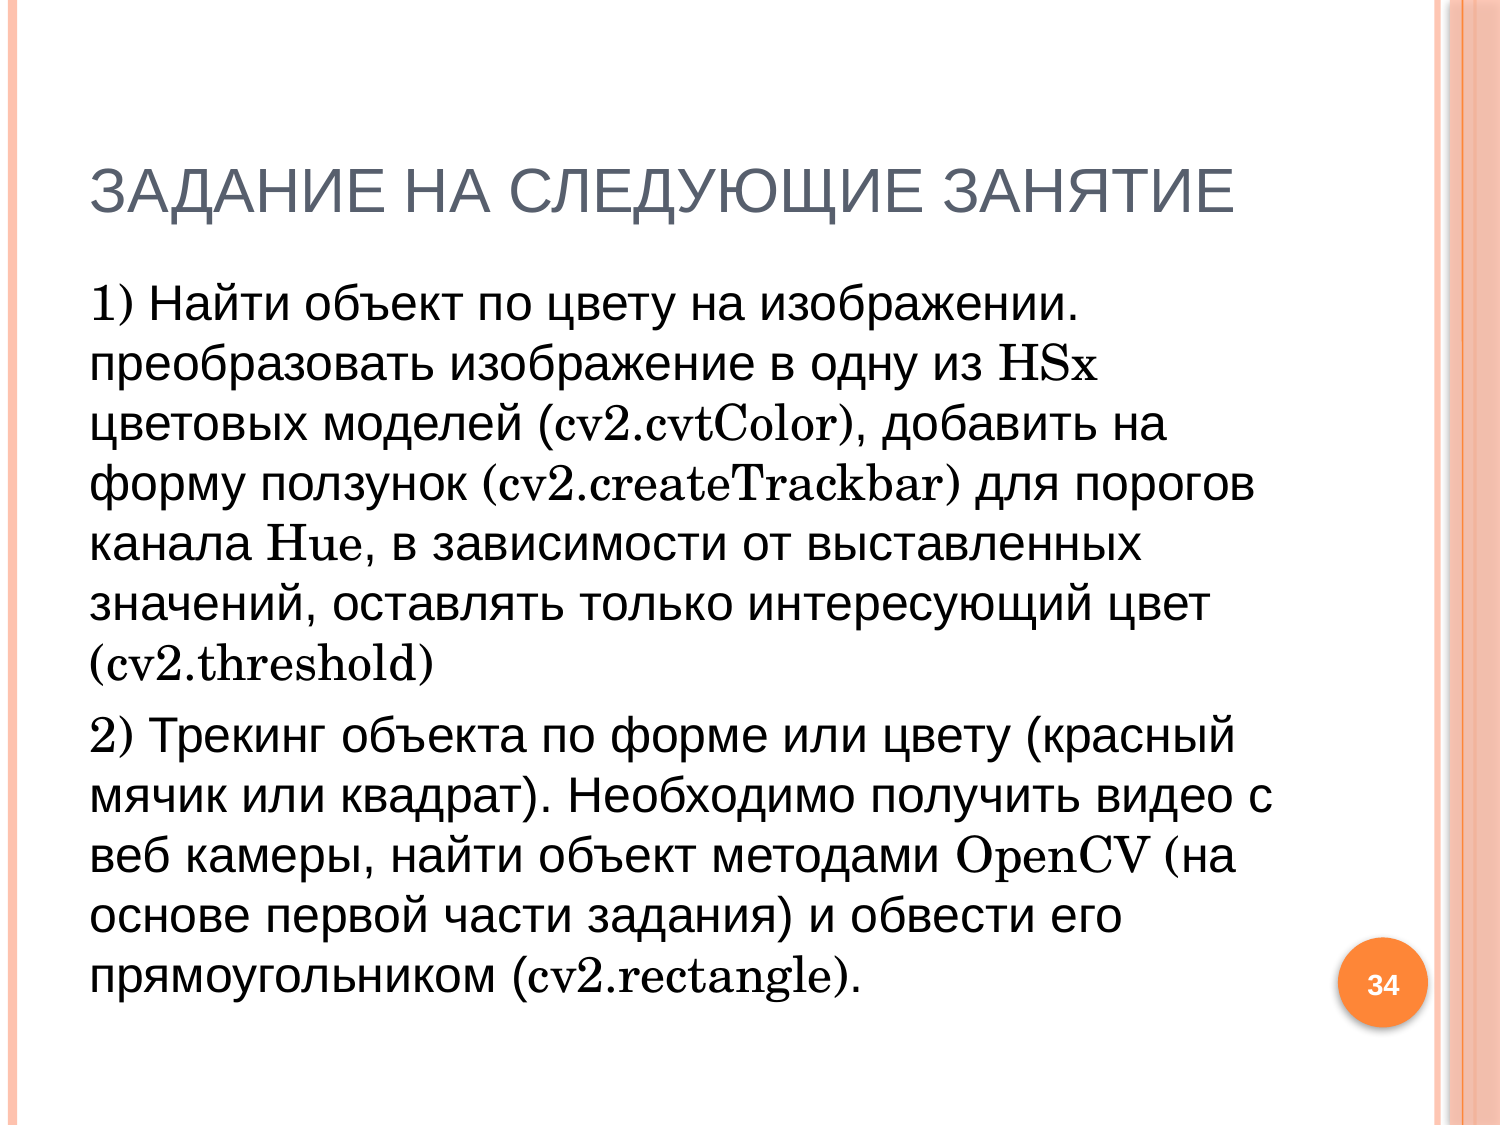

# Задание на следующие занятие
1) Найти объект по цвету на изображении. преобразовать изображение в одну из HSx цветовых моделей (cv2.cvtColor), добавить на форму ползунок (cv2.createTrackbar) для порогов канала Hue, в зависимости от выставленных значений, оставлять только интересующий цвет (cv2.threshold)
2) Трекинг объекта по форме или цвету (красный мячик или квадрат). Необходимо получить видео с веб камеры, найти объект методами OpenCV (на основе первой части задания) и обвести его прямоугольником (cv2.rectangle).
34